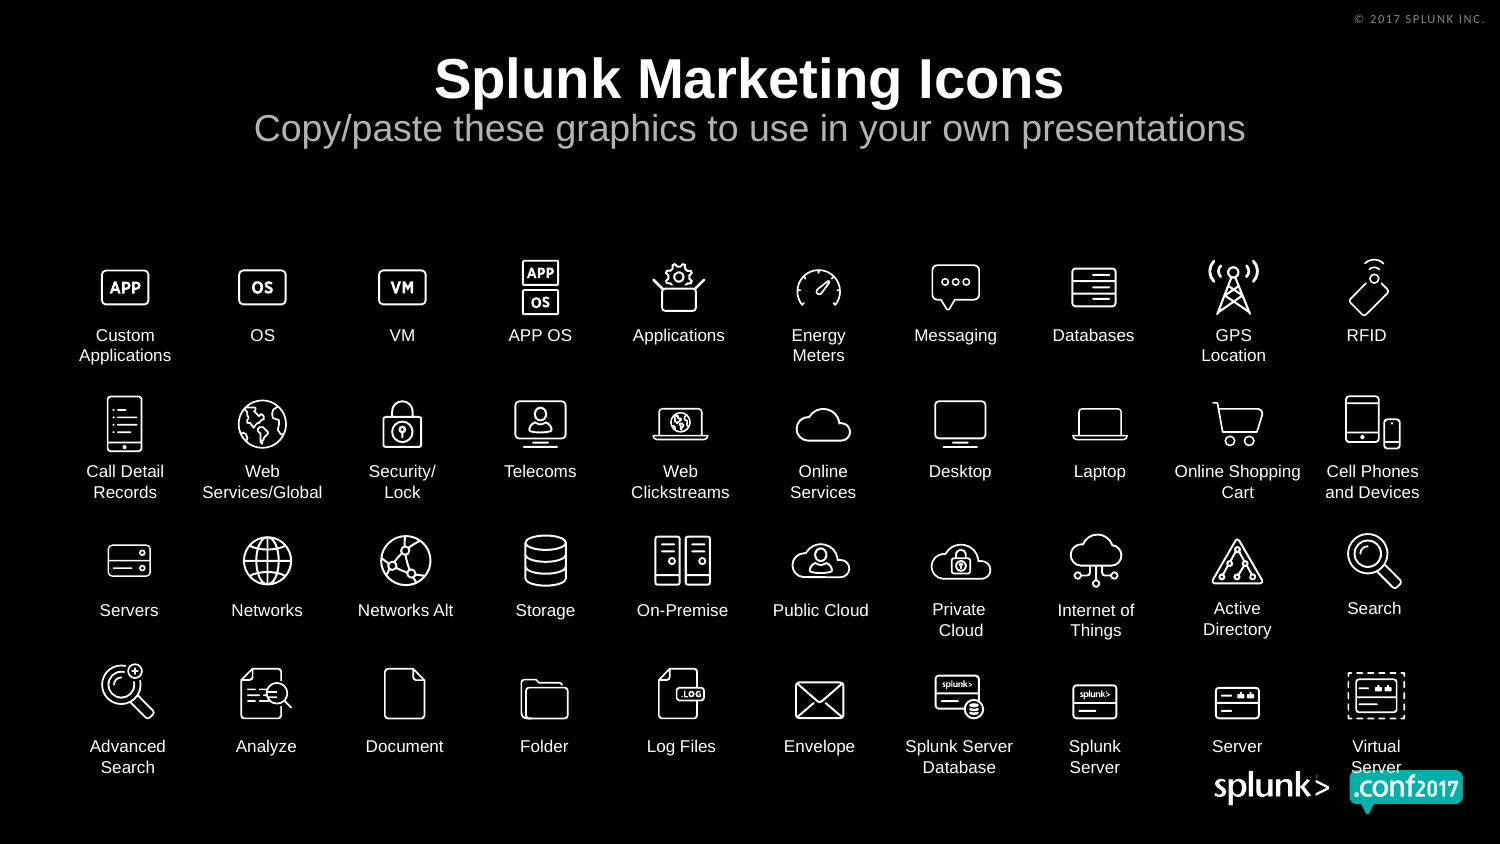

# Splunk Marketing Icons
Copy/paste these graphics to use in your own presentations

Custom Applications
OS
VM
APP OS
Applications
Energy Meters
Messaging
Databases
GPS Location
RFID

Call Detail Records
Web Services/Global
Security/
Lock
Telecoms
Web Clickstreams
Online Services
Desktop
Laptop
Online Shopping Cart
Cell Phones and Devices

Active Directory
Search
Private
Cloud
Servers
Networks
Networks Alt
Storage
On-Premise
Public Cloud
Internet of Things

Advanced Search
Analyze
Document
Folder
Log Files
Envelope
Splunk Server Database
Splunk Server
Server
Virtual Server